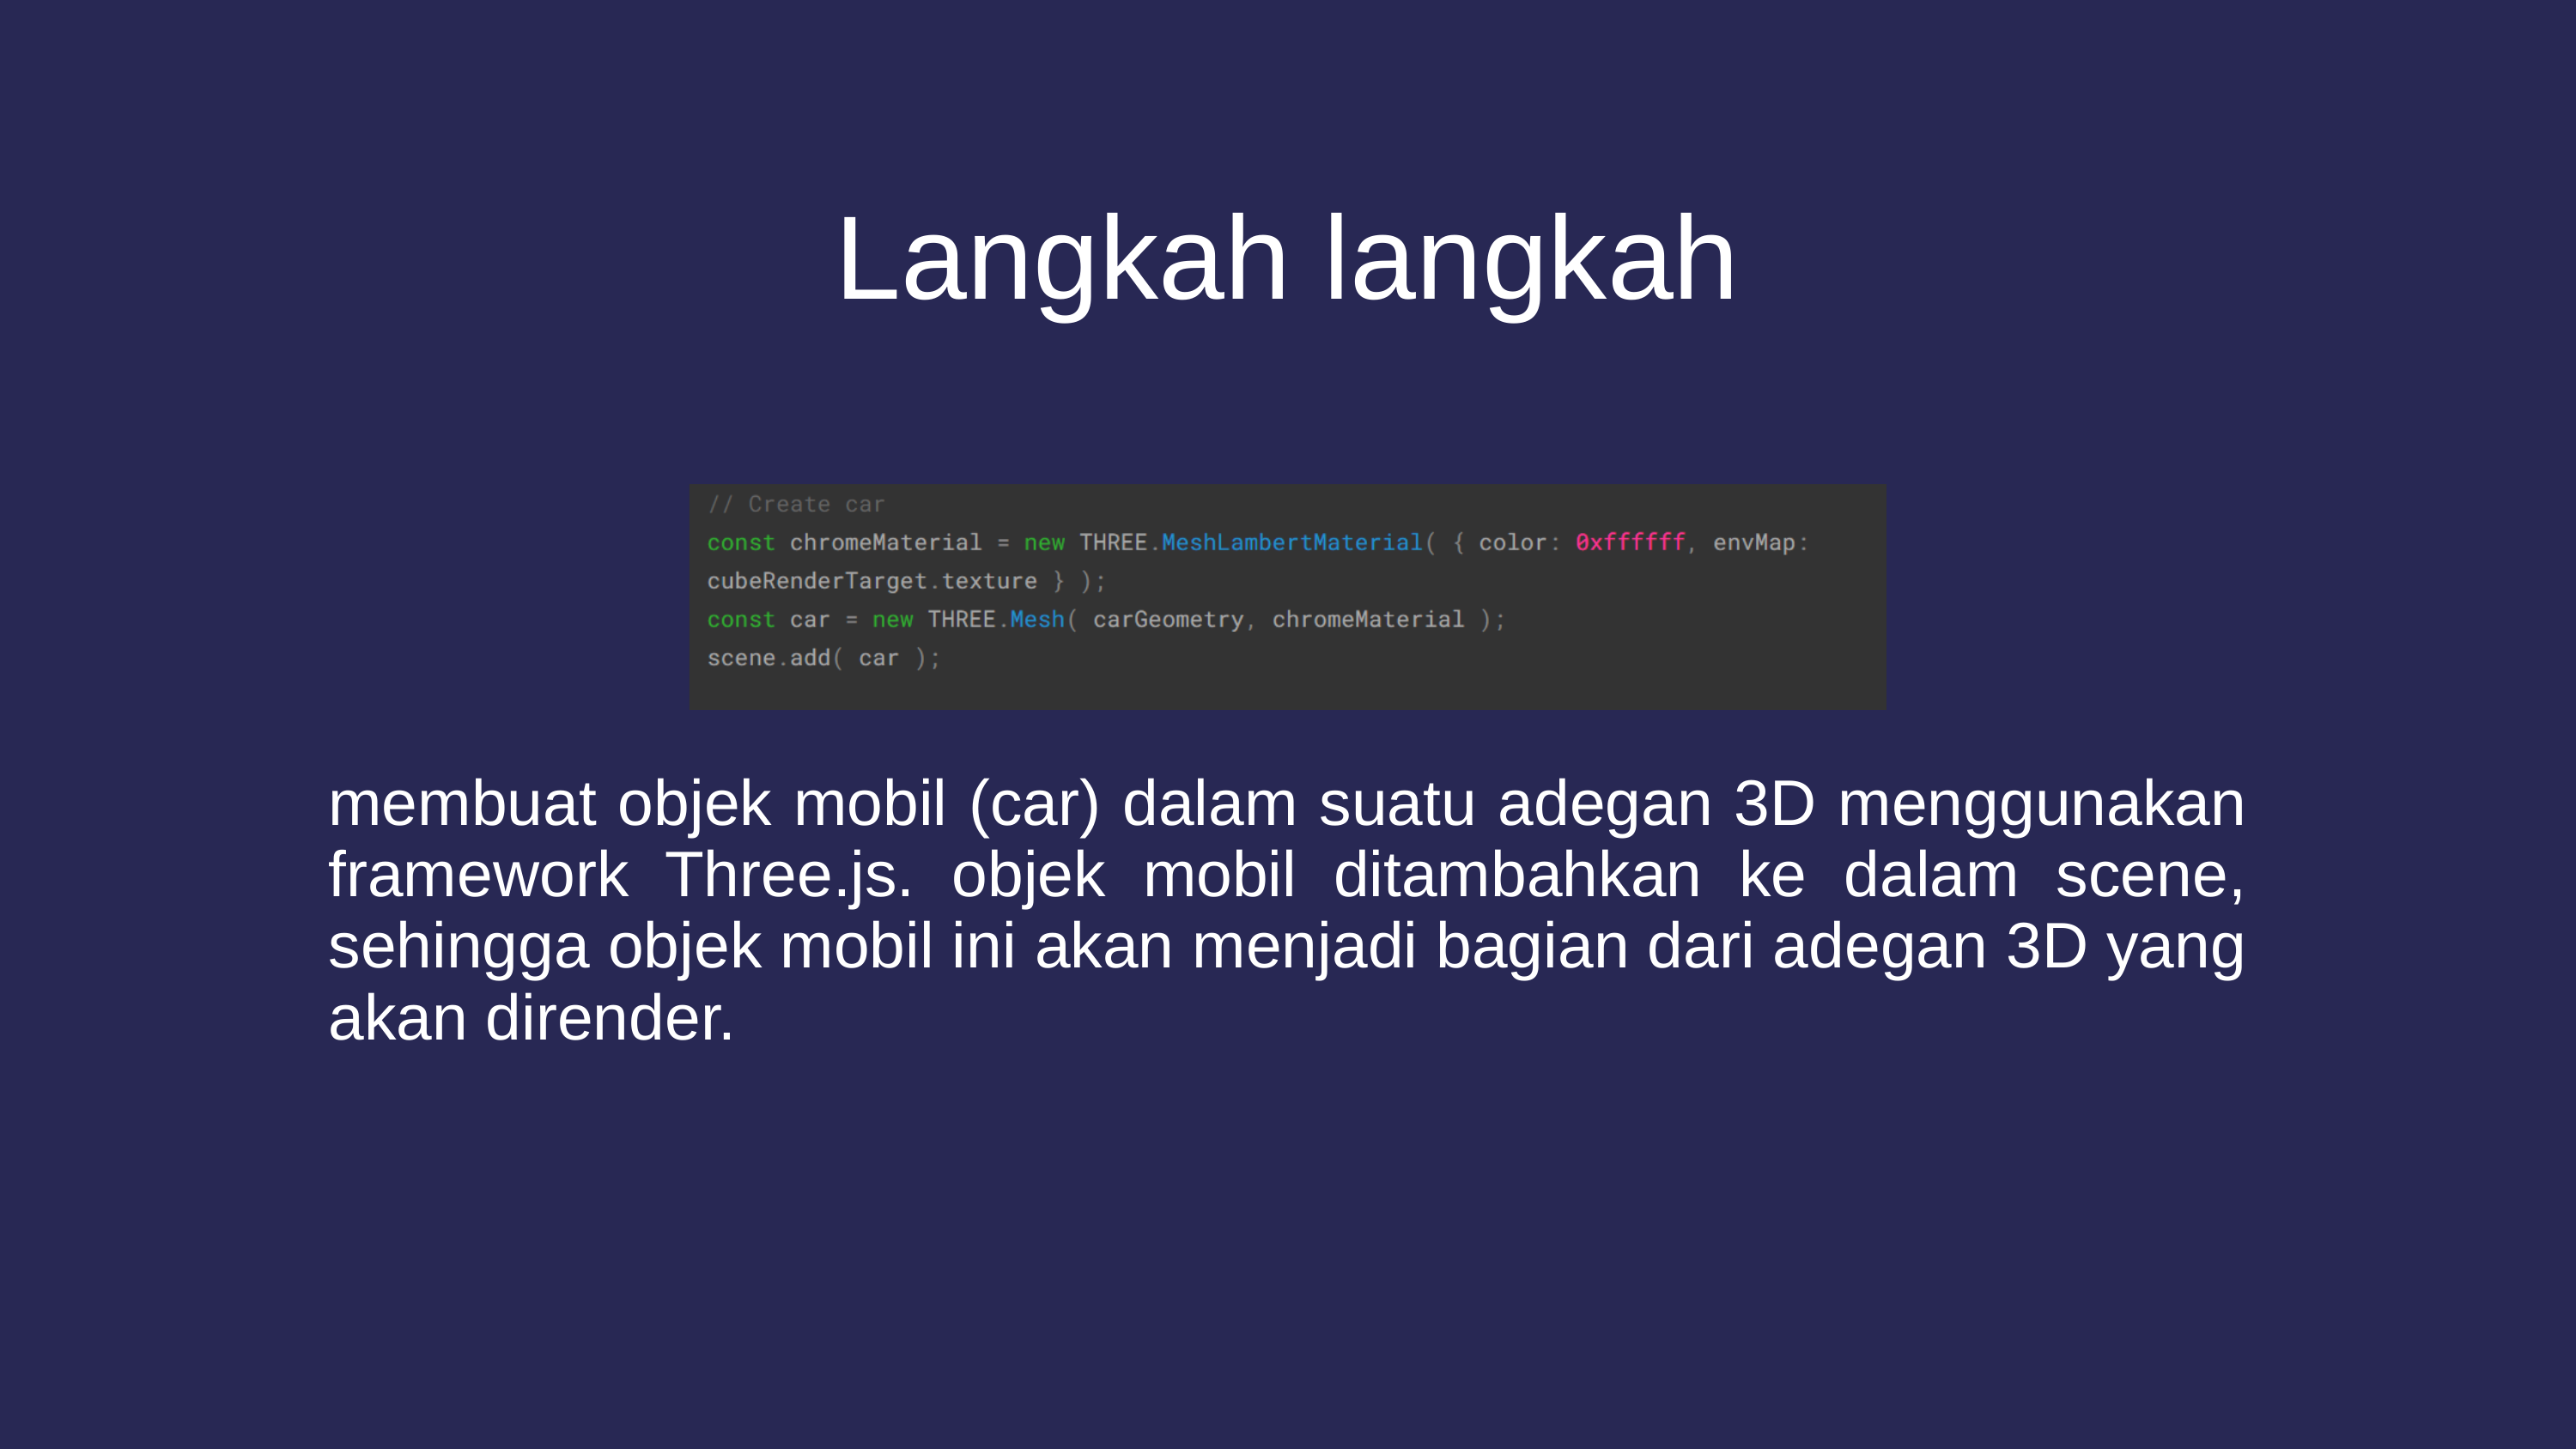

Langkah langkah

membuat objek mobil (car) dalam suatu adegan 3D menggunakan framework Three.js. objek mobil ditambahkan ke dalam scene, sehingga objek mobil ini akan menjadi bagian dari adegan 3D yang akan dirender.